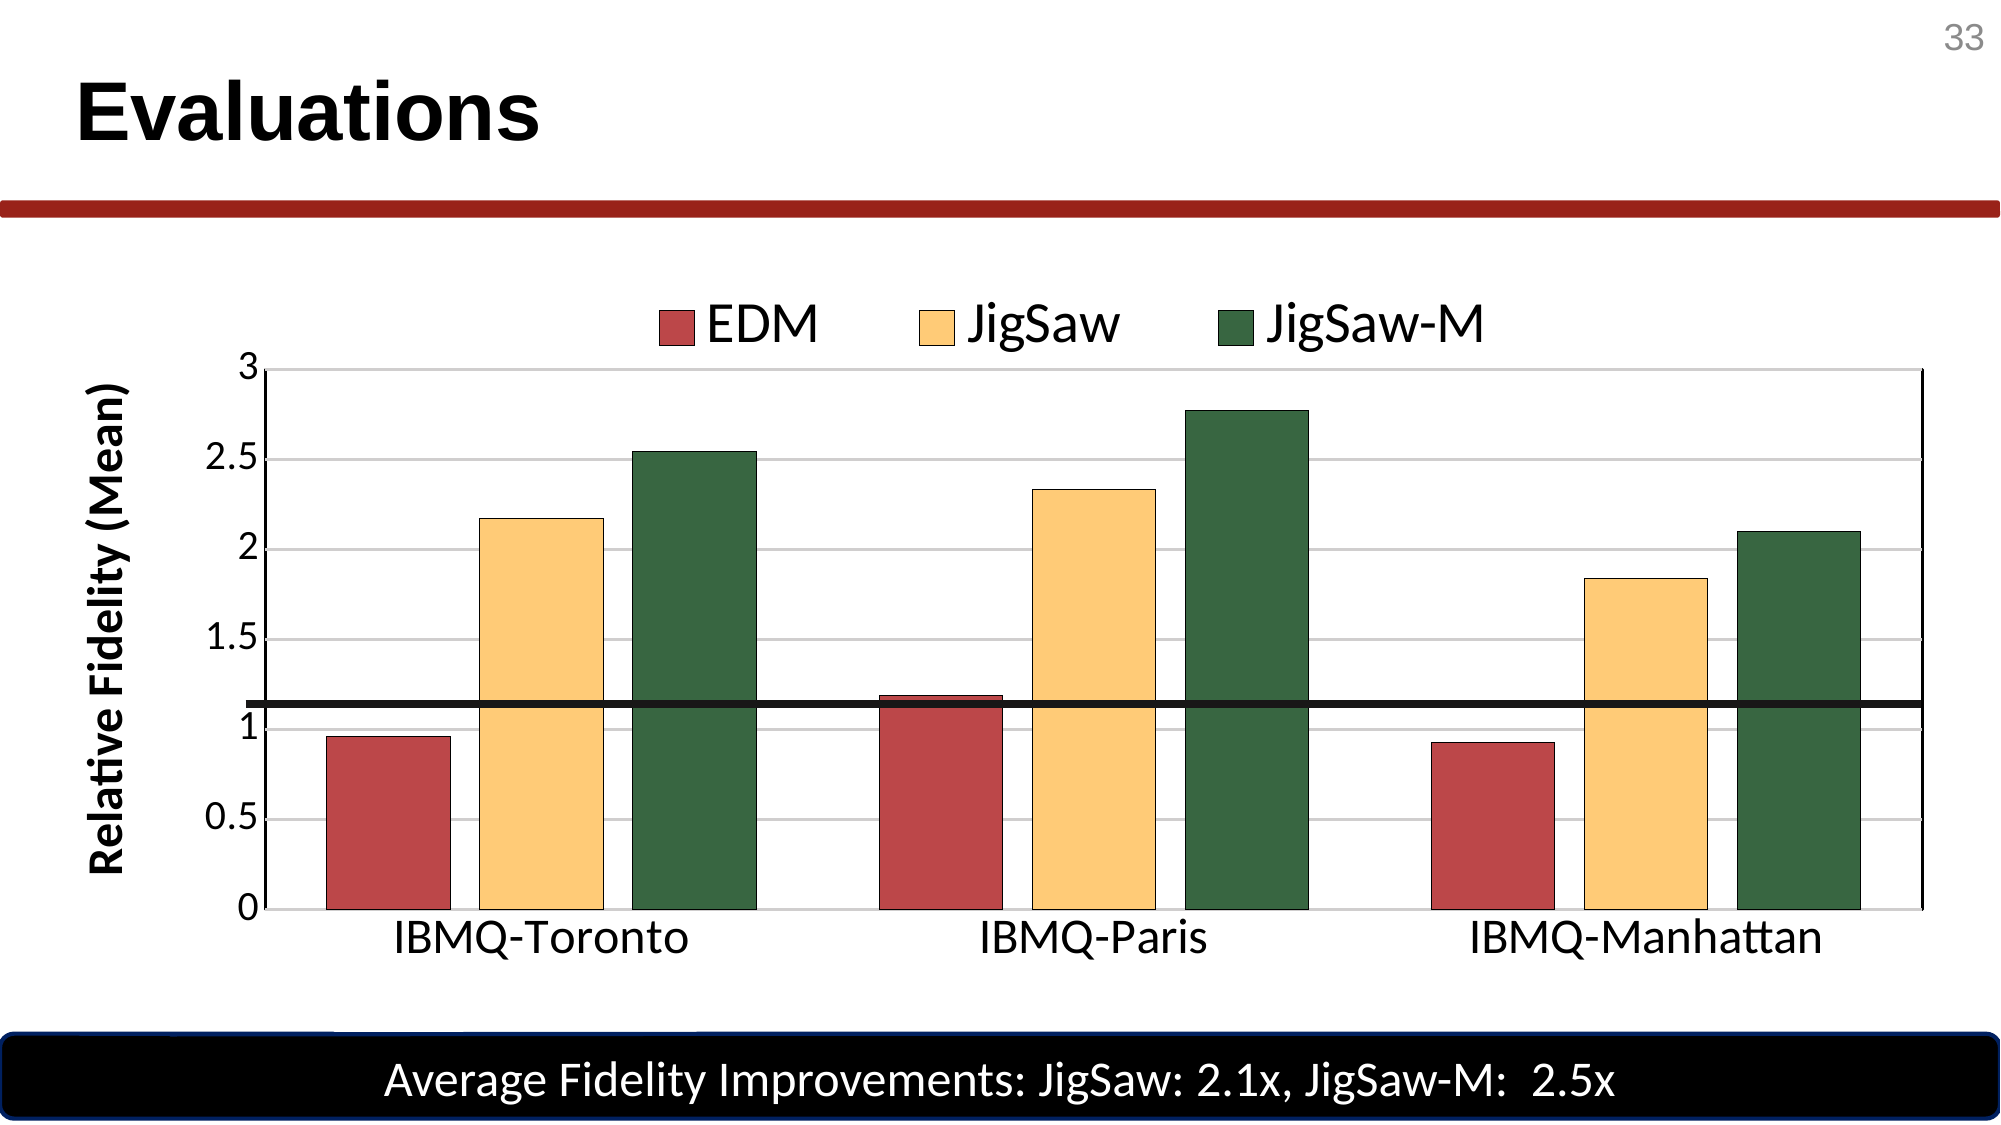

33
# Evaluations

### Chart

| Category |  |  |  |
|---|---|---|---|
| IBMQ-Toronto | 0.96 | 2.17 | 2.54 |
| IBMQ-Paris | 1.19 | 2.33 | 2.77 |
| IBMQ-Manhattan | 0.93 | 1.84 | 2.1 |
Average Fidelity Improvements: JigSaw: 2.1x, JigSaw-M:  2.5x